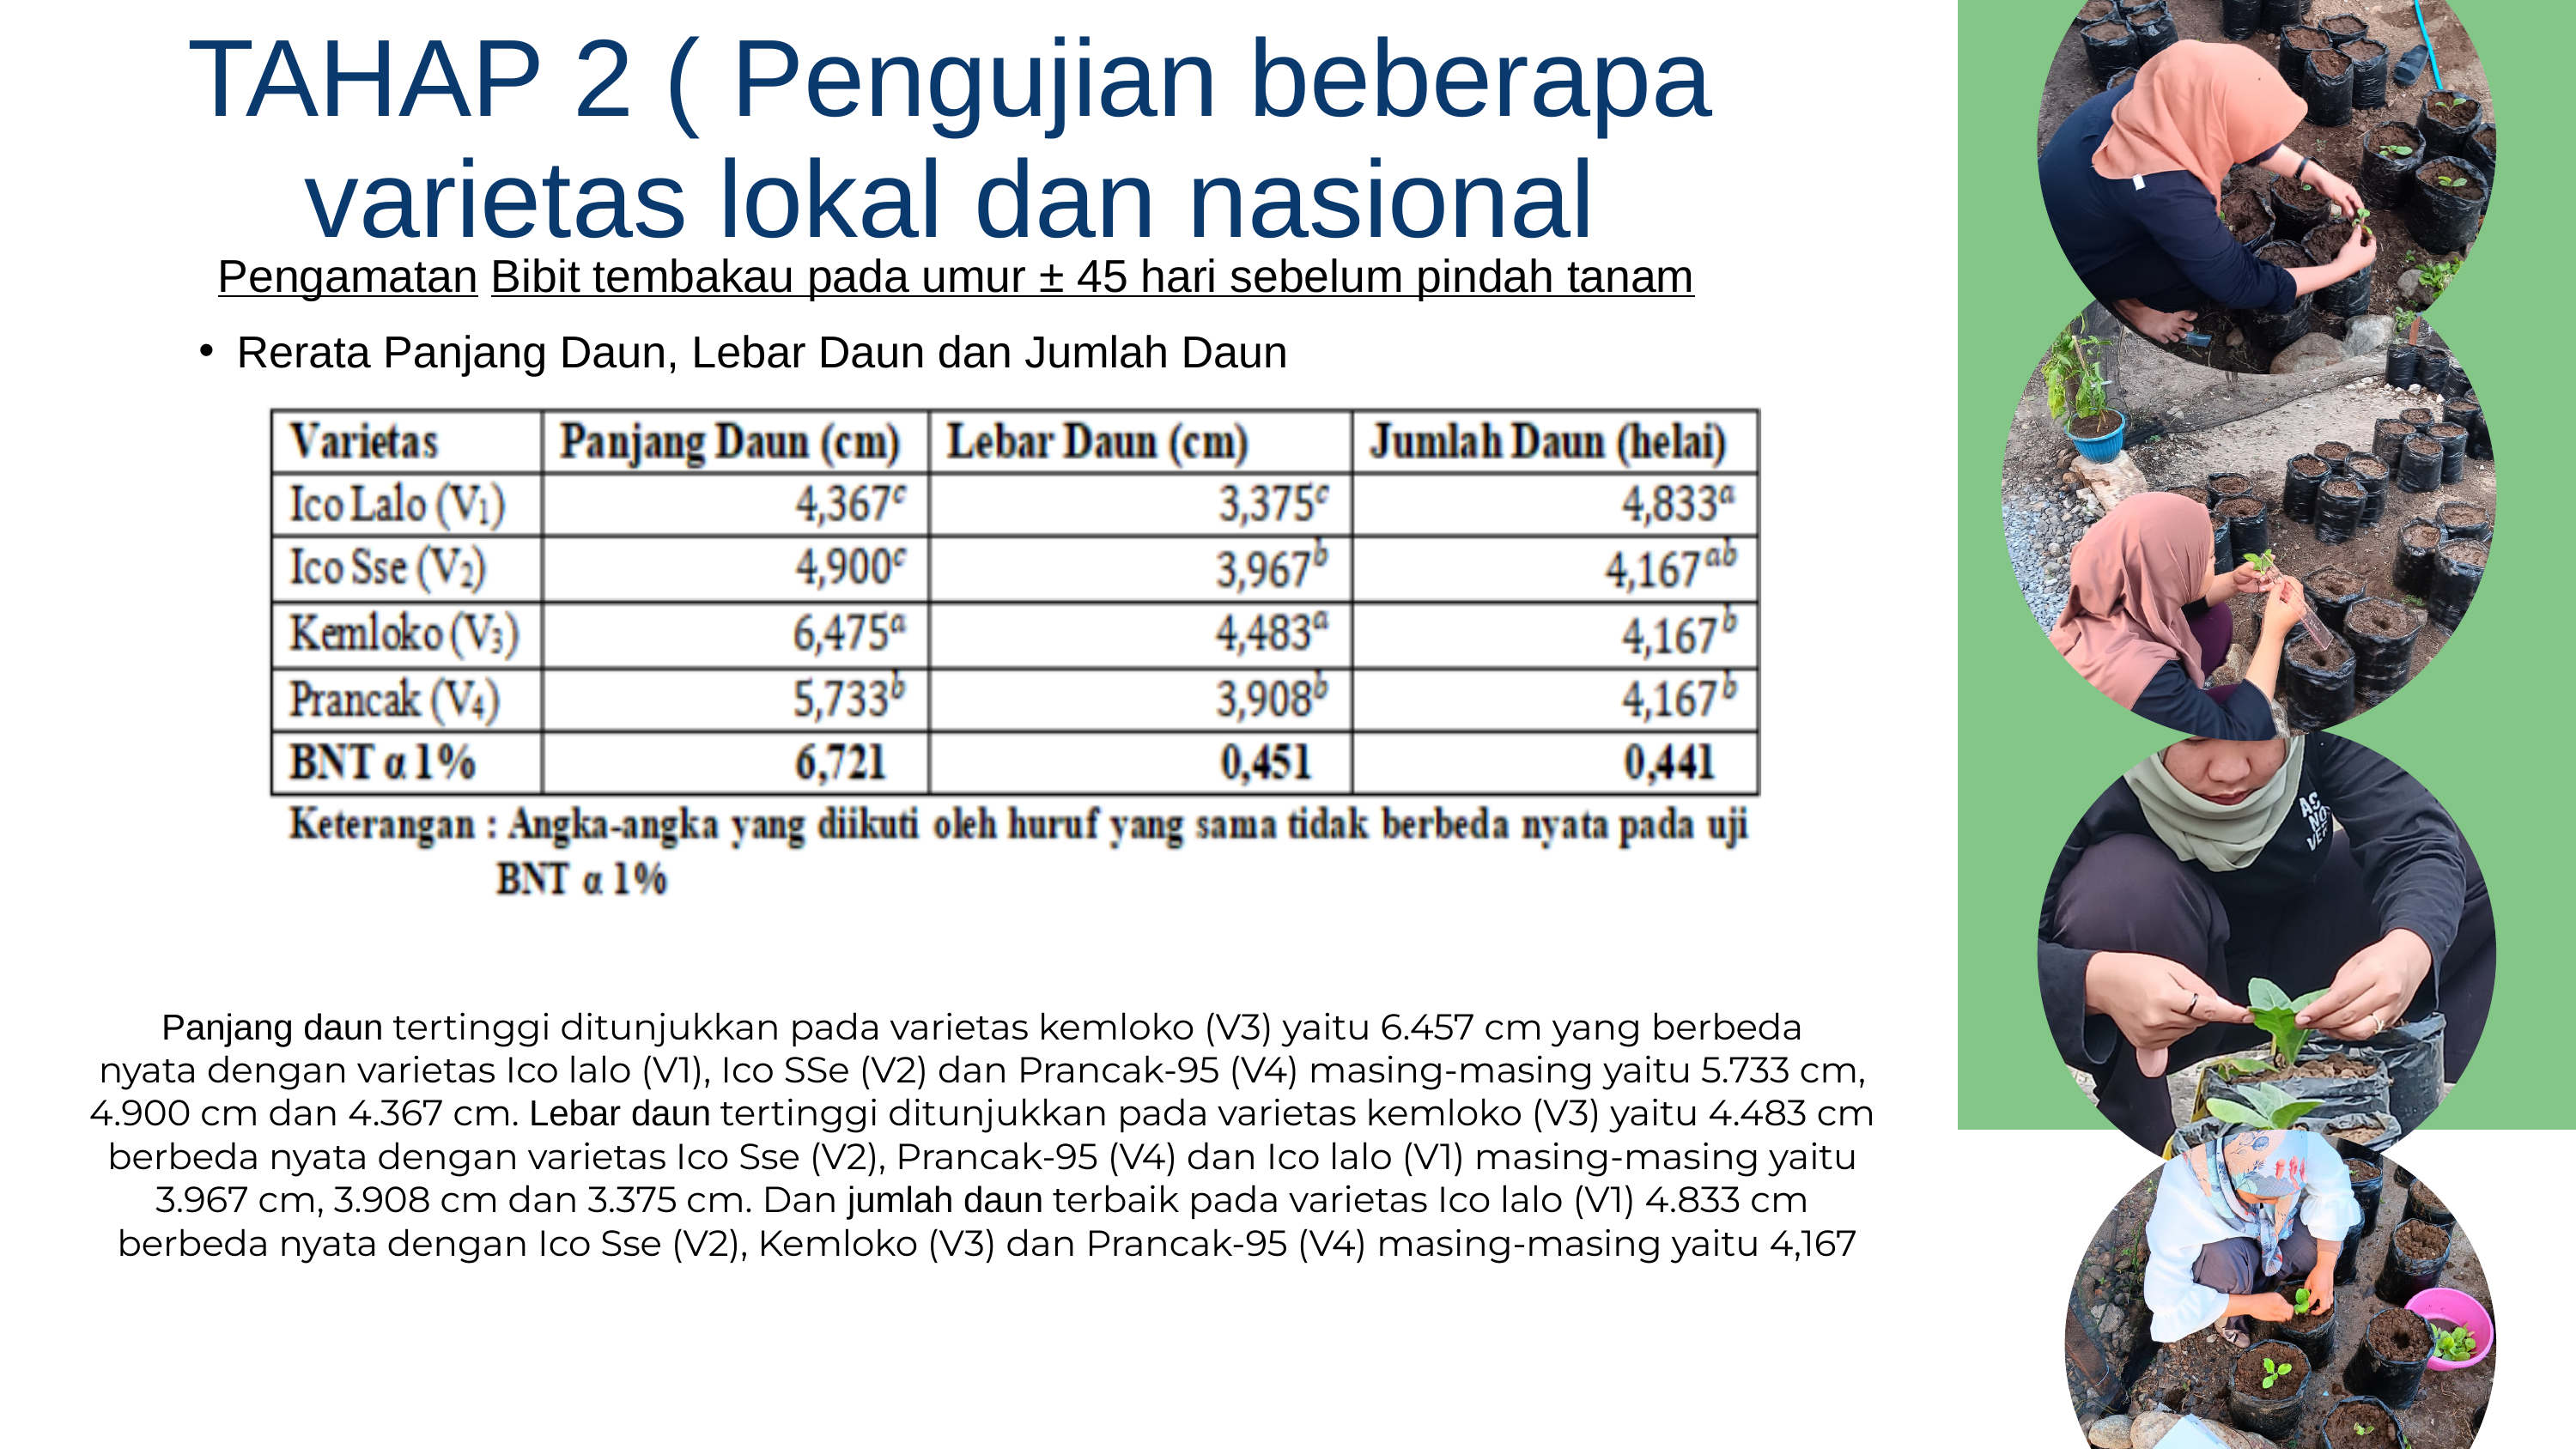

TAHAP 2 ( Pengujian beberapa varietas lokal dan nasional

 Pengamatan Bibit tembakau pada umur ± 45 hari sebelum pindah tanam

Rerata Panjang Daun, Lebar Daun dan Jumlah Daun

Panjang daun tertinggi ditunjukkan pada varietas kemloko (V3) yaitu 6.457 cm yang berbeda
nyata dengan varietas Ico lalo (V1), Ico SSe (V2) dan Prancak-95 (V4) masing-masing yaitu 5.733 cm,
4.900 cm dan 4.367 cm. Lebar daun tertinggi ditunjukkan pada varietas kemloko (V3) yaitu 4.483 cm
berbeda nyata dengan varietas Ico Sse (V2), Prancak-95 (V4) dan Ico lalo (V1) masing-masing yaitu
3.967 cm, 3.908 cm dan 3.375 cm. Dan jumlah daun terbaik pada varietas Ico lalo (V1) 4.833 cm
berbeda nyata dengan Ico Sse (V2), Kemloko (V3) dan Prancak-95 (V4) masing-masing yaitu 4,167